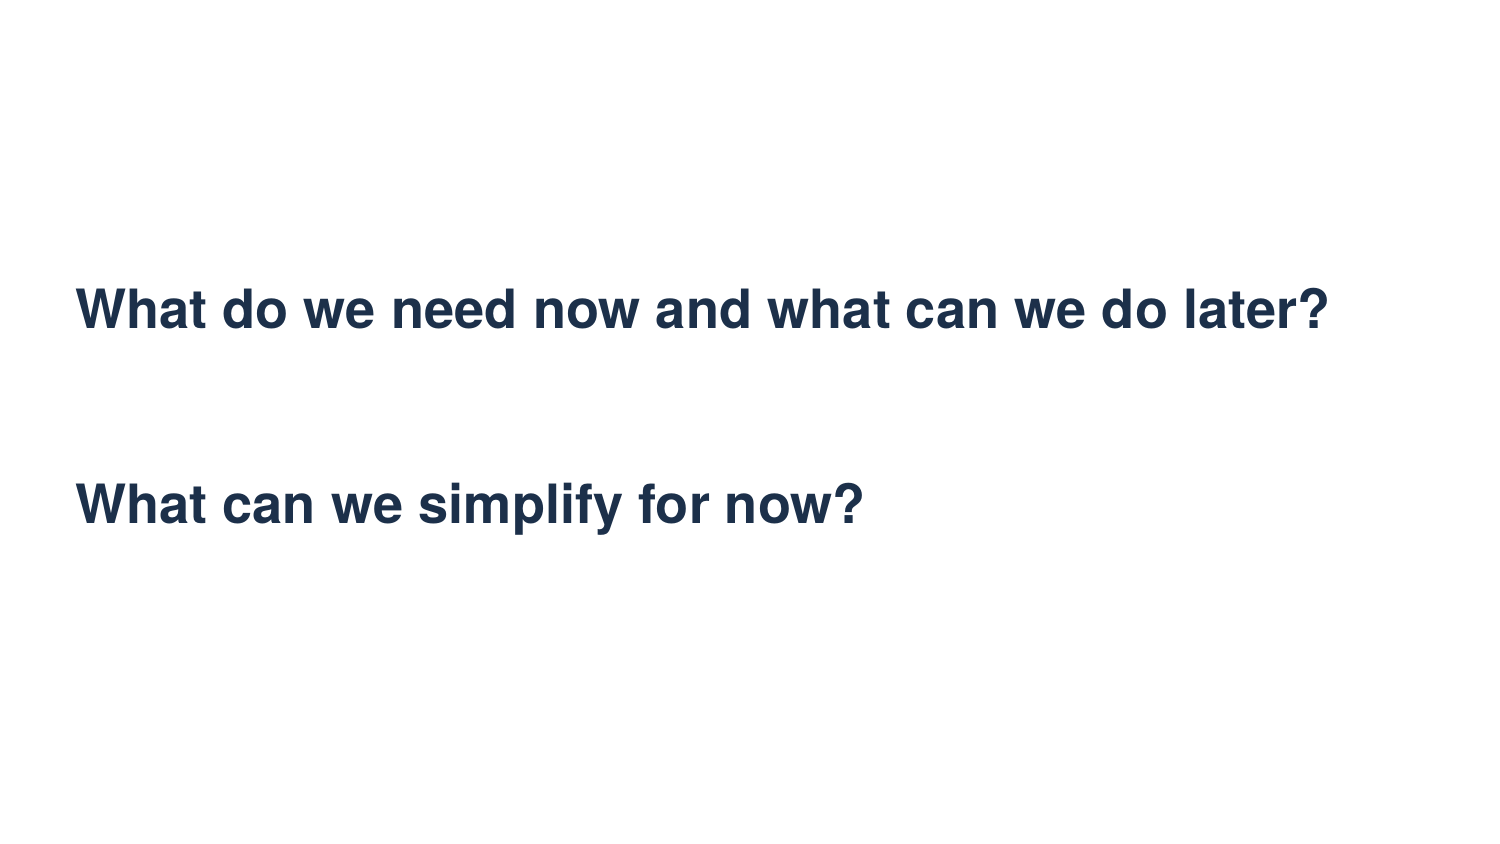

# What do we need now and what can we do later?

What can we simplify for now?